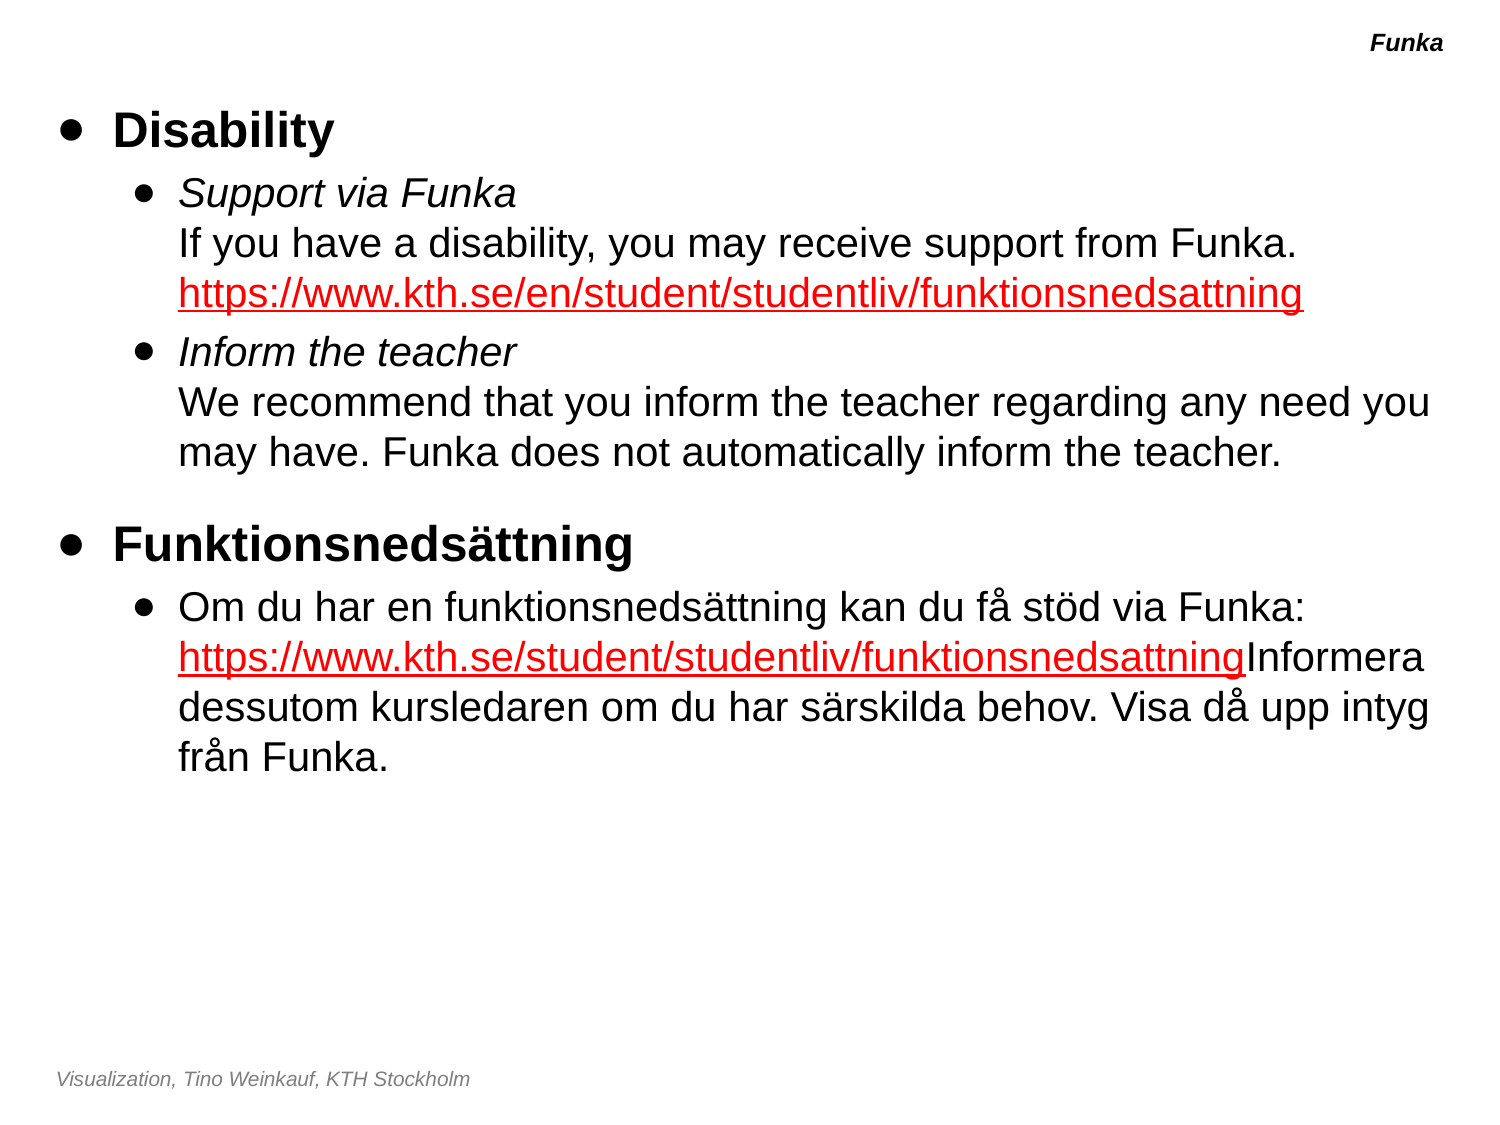

# Funka
Disability
Support via Funka
If you have a disability, you may receive support from Funka.
https://www.kth.se/en/student/studentliv/funktionsnedsattning
Inform the teacher
We recommend that you inform the teacher regarding any need you may have. Funka does not automatically inform the teacher.
Funktionsnedsättning
Om du har en funktionsnedsättning kan du få stöd via Funka:
https://www.kth.se/student/studentliv/funktionsnedsattning
Informera dessutom kursledaren om du har särskilda behov. Visa då upp intyg från Funka.